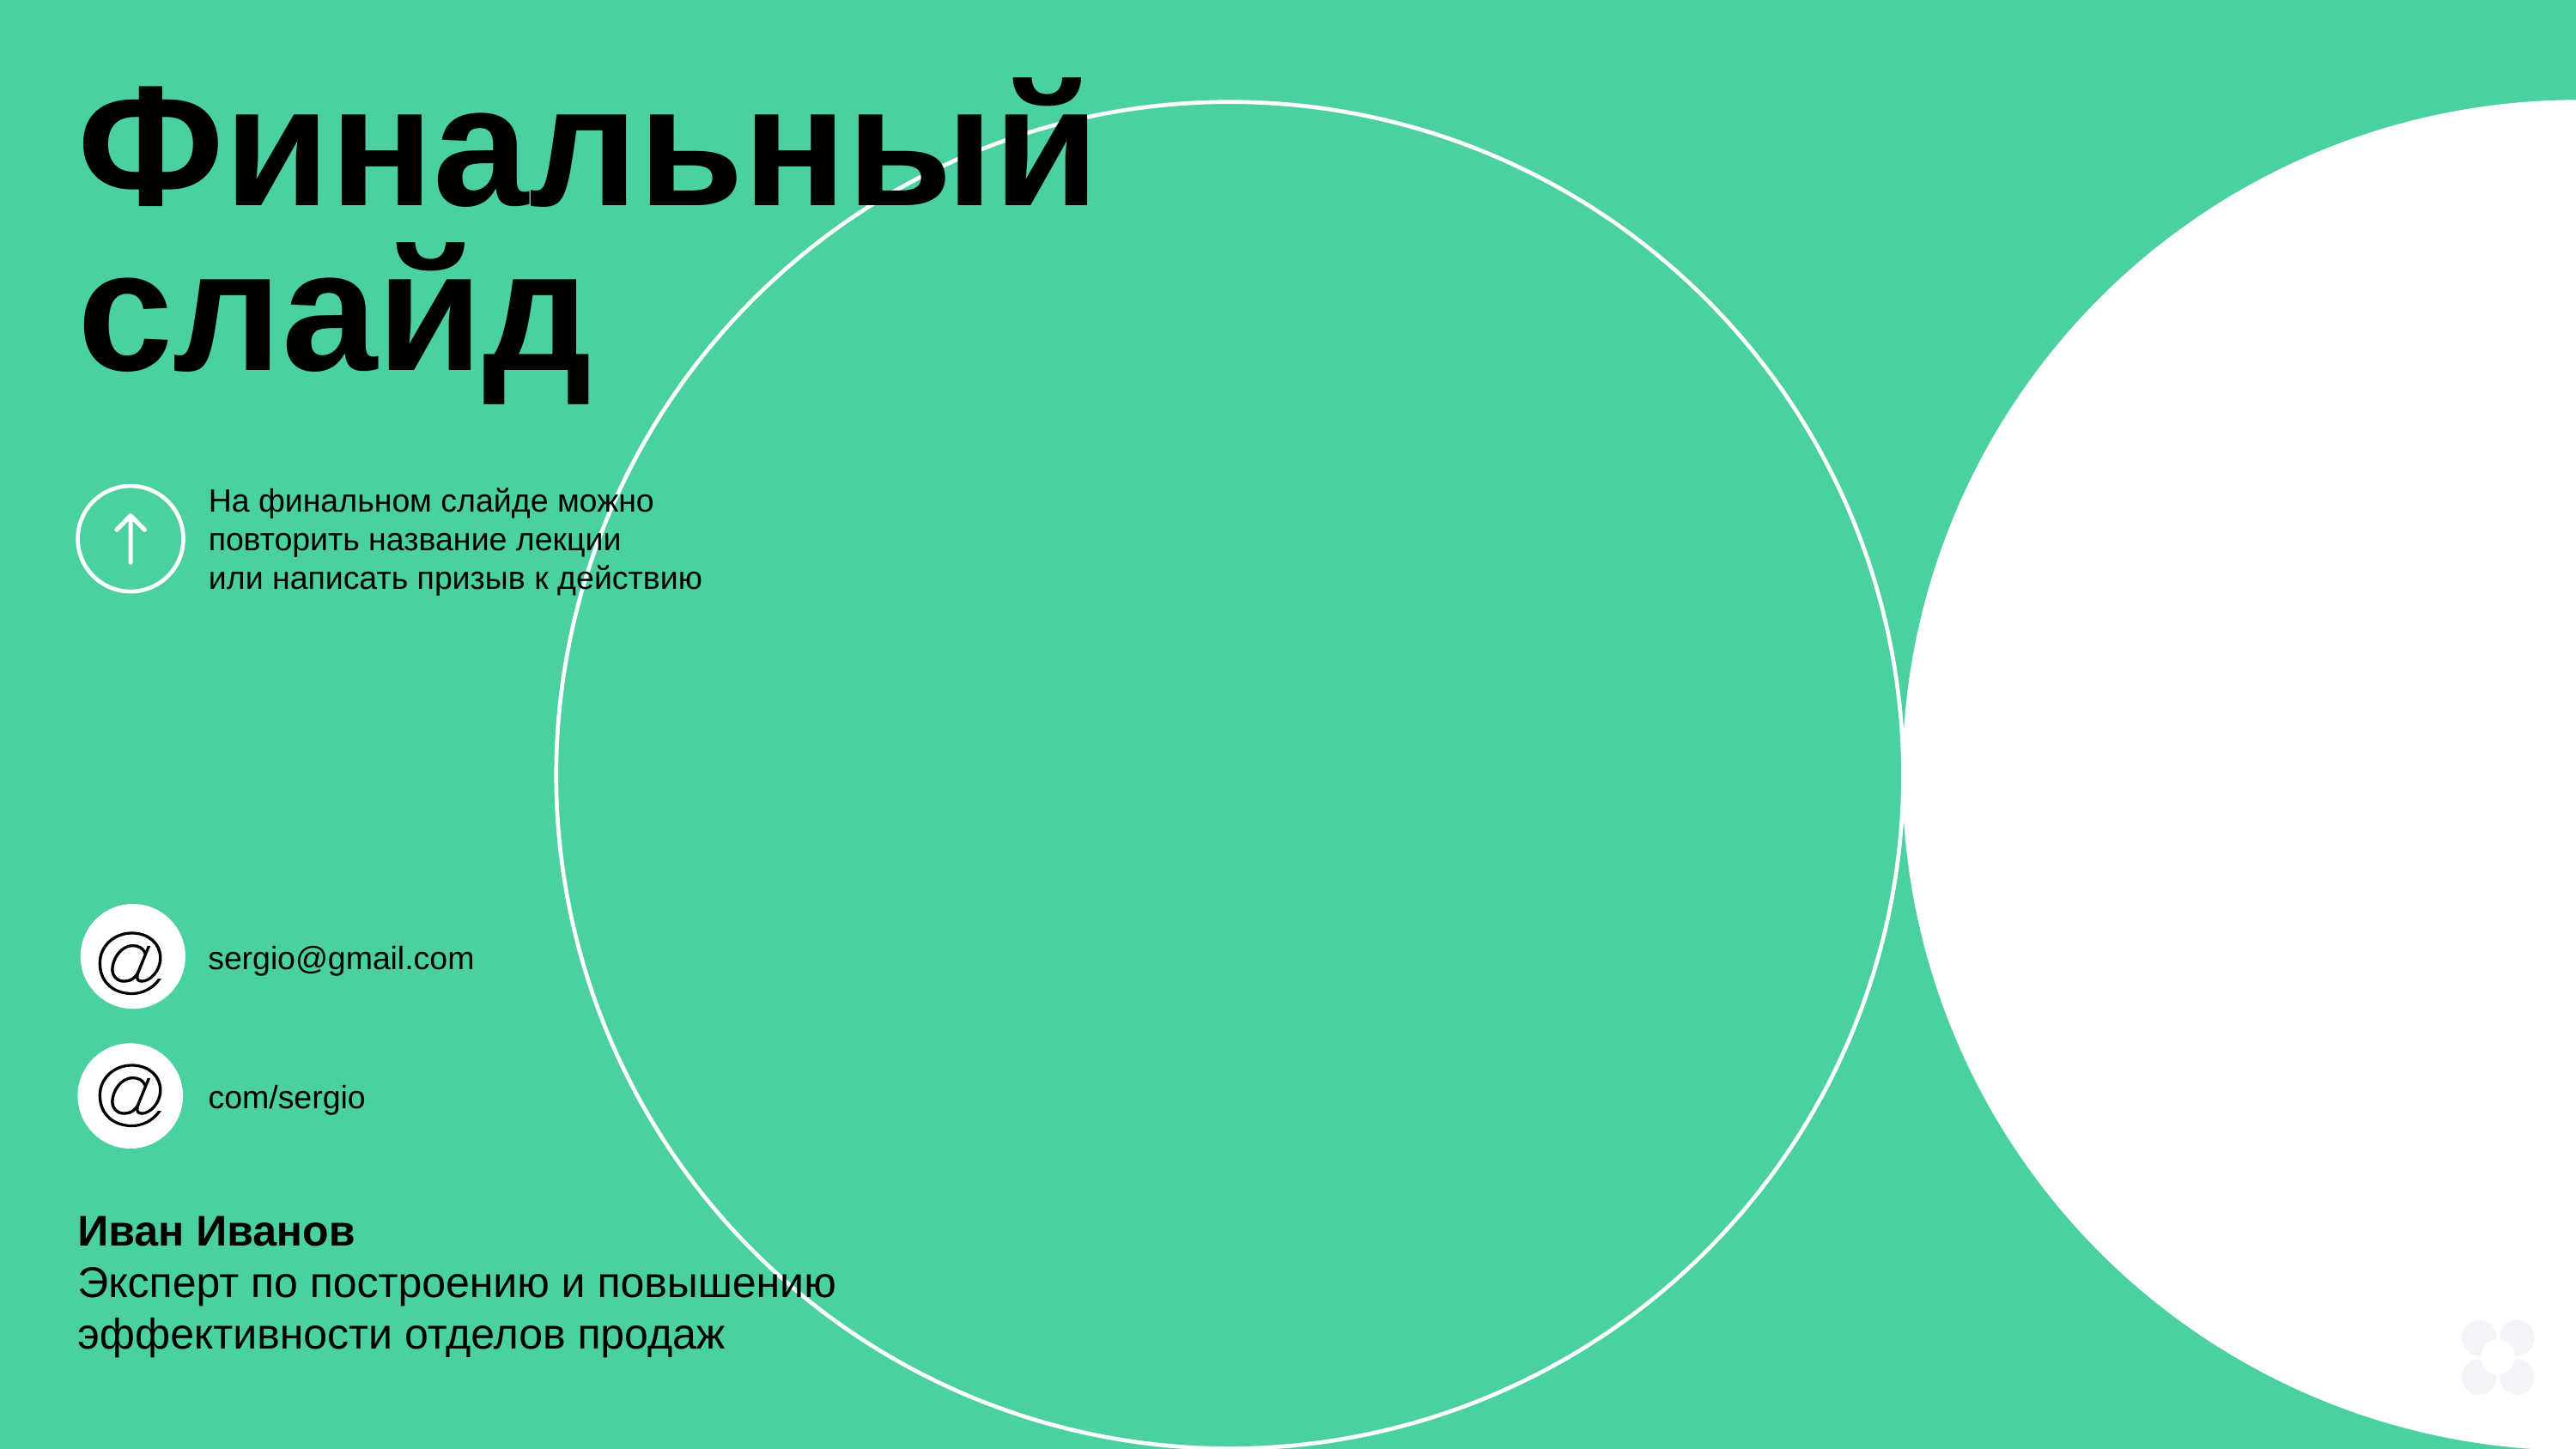

Финальный
слайд

На финальном слайде можно
повторить название лекции
или написать призыв к действию

sergio@gmail.com

com/sergio

Иван Иванов
Эксперт по построению и повышению
эффективности отделов продаж